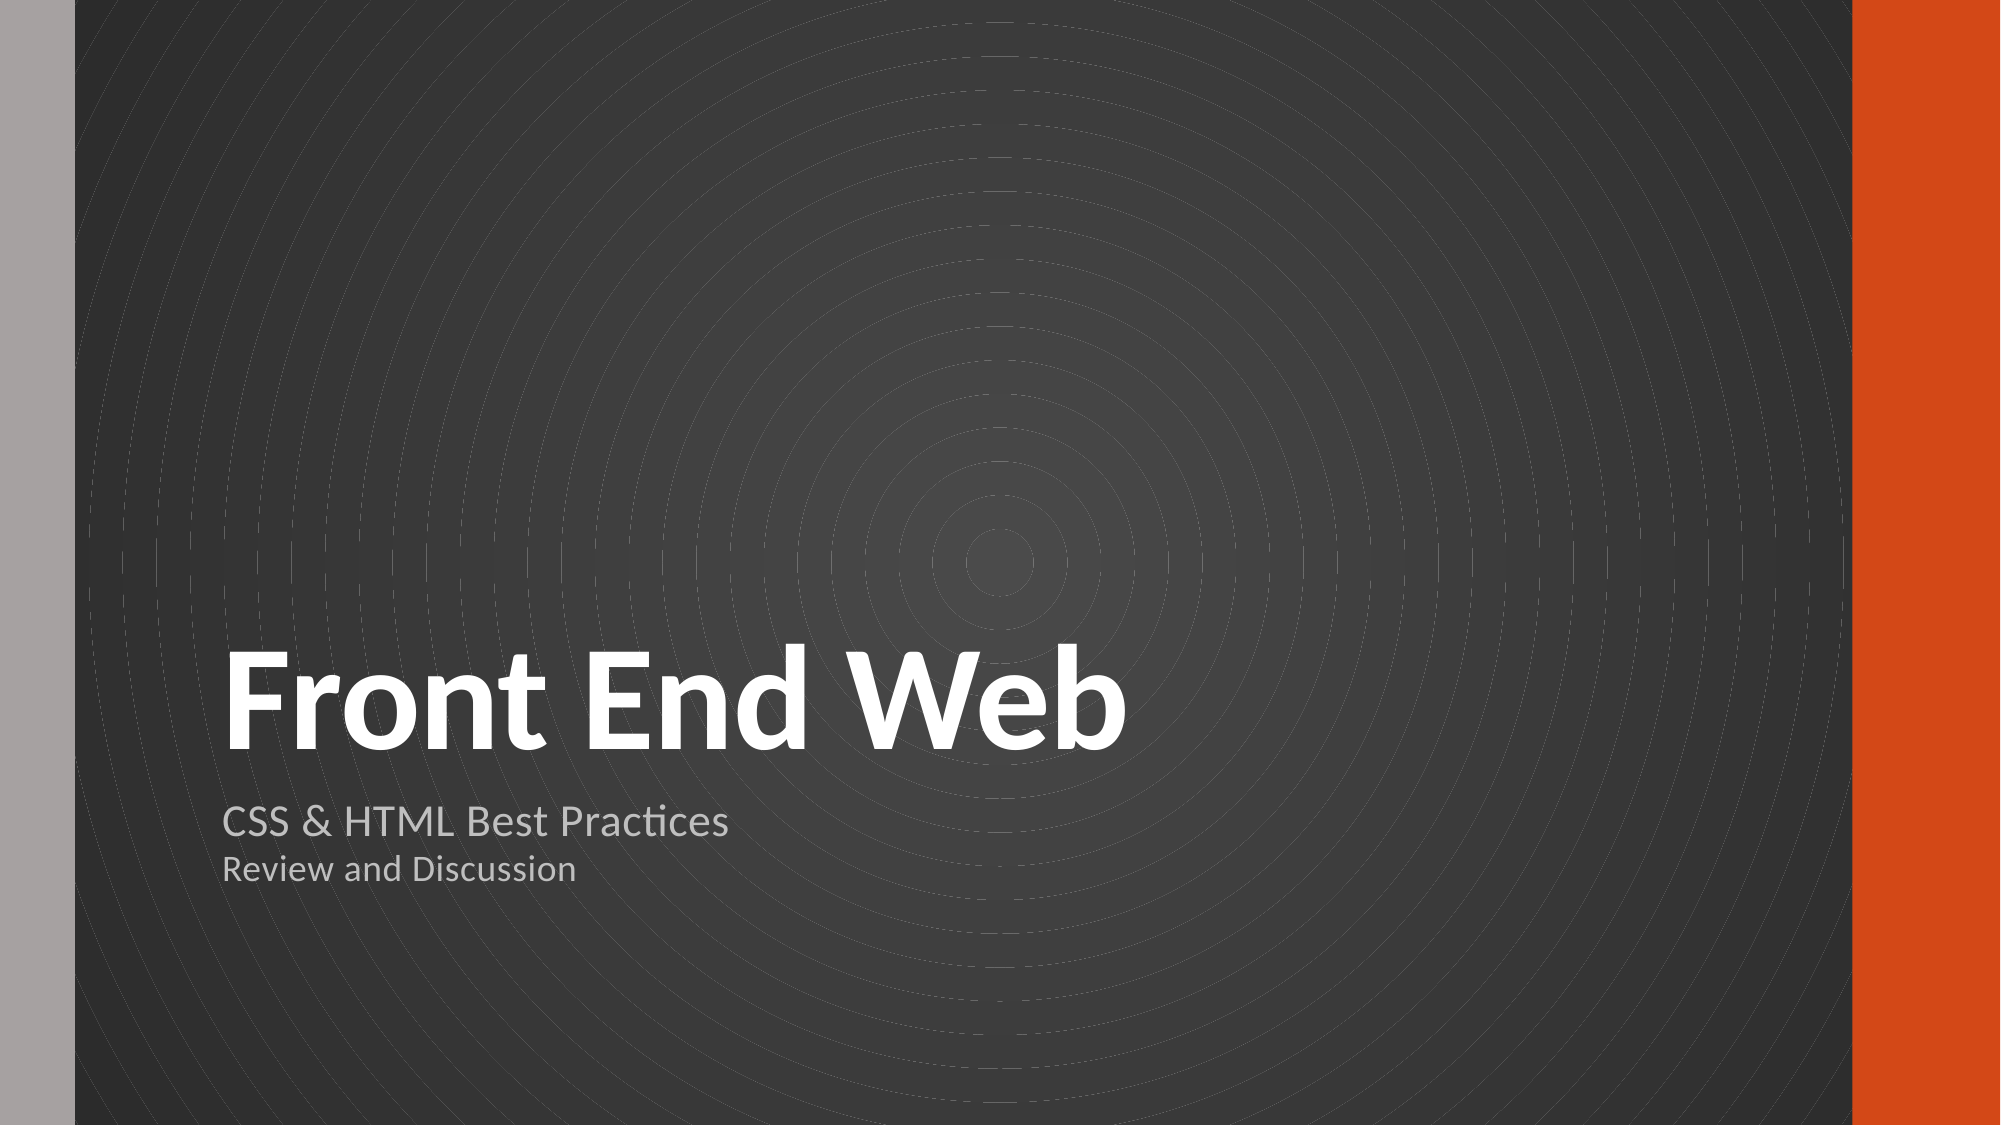

# Front End Web
CSS & HTML Best Practices
Review and Discussion